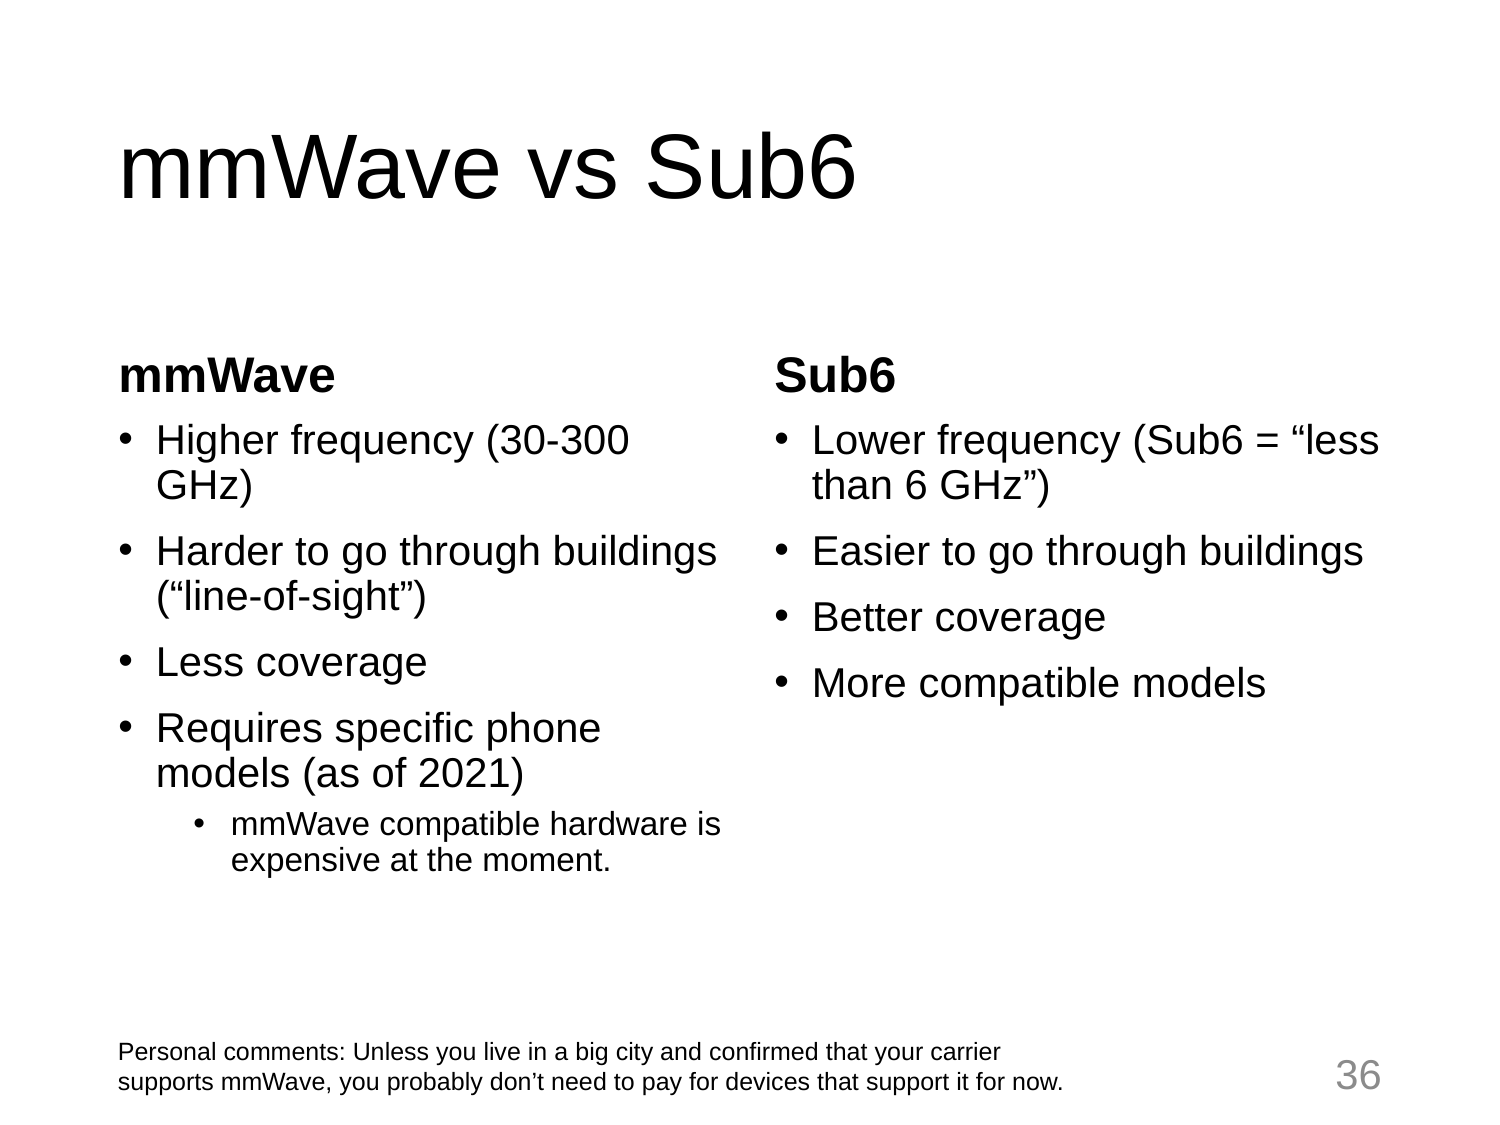

# mmWave vs Sub6
mmWave
Sub6
Higher frequency (30-300 GHz)
Harder to go through buildings (“line-of-sight”)
Less coverage
Requires specific phone models (as of 2021)
mmWave compatible hardware is expensive at the moment.
Lower frequency (Sub6 = “less than 6 GHz”)
Easier to go through buildings
Better coverage
More compatible models
Personal comments: Unless you live in a big city and confirmed that your carrier supports mmWave, you probably don’t need to pay for devices that support it for now.
36